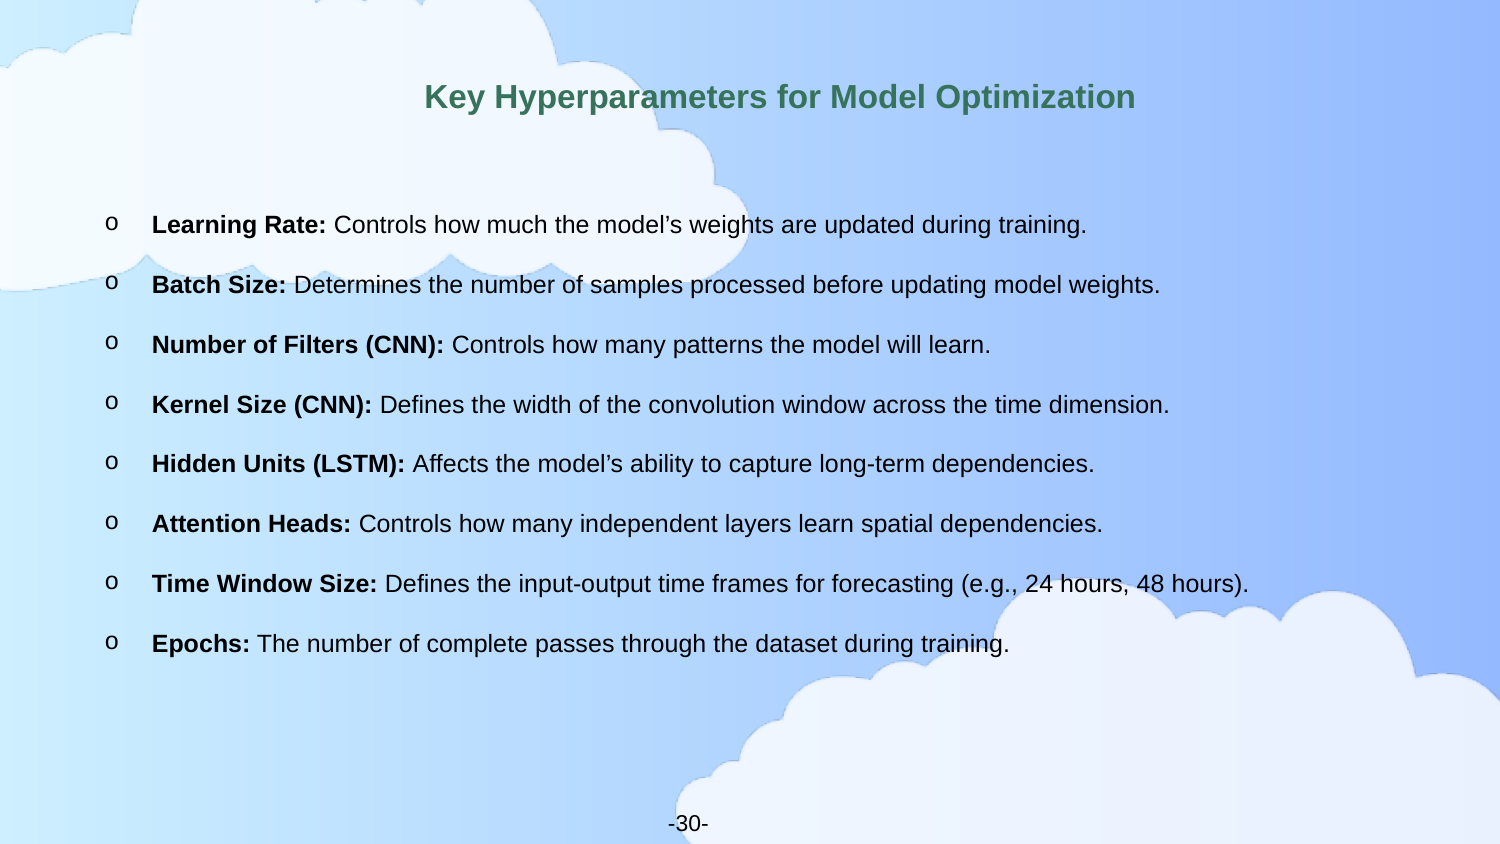

Key Hyperparameters for Model Optimization
Learning Rate: Controls how much the model’s weights are updated during training.
Batch Size: Determines the number of samples processed before updating model weights.
Number of Filters (CNN): Controls how many patterns the model will learn.
Kernel Size (CNN): Defines the width of the convolution window across the time dimension.
Hidden Units (LSTM): Affects the model’s ability to capture long-term dependencies.
Attention Heads: Controls how many independent layers learn spatial dependencies.
Time Window Size: Defines the input-output time frames for forecasting (e.g., 24 hours, 48 hours).
Epochs: The number of complete passes through the dataset during training.

-30-